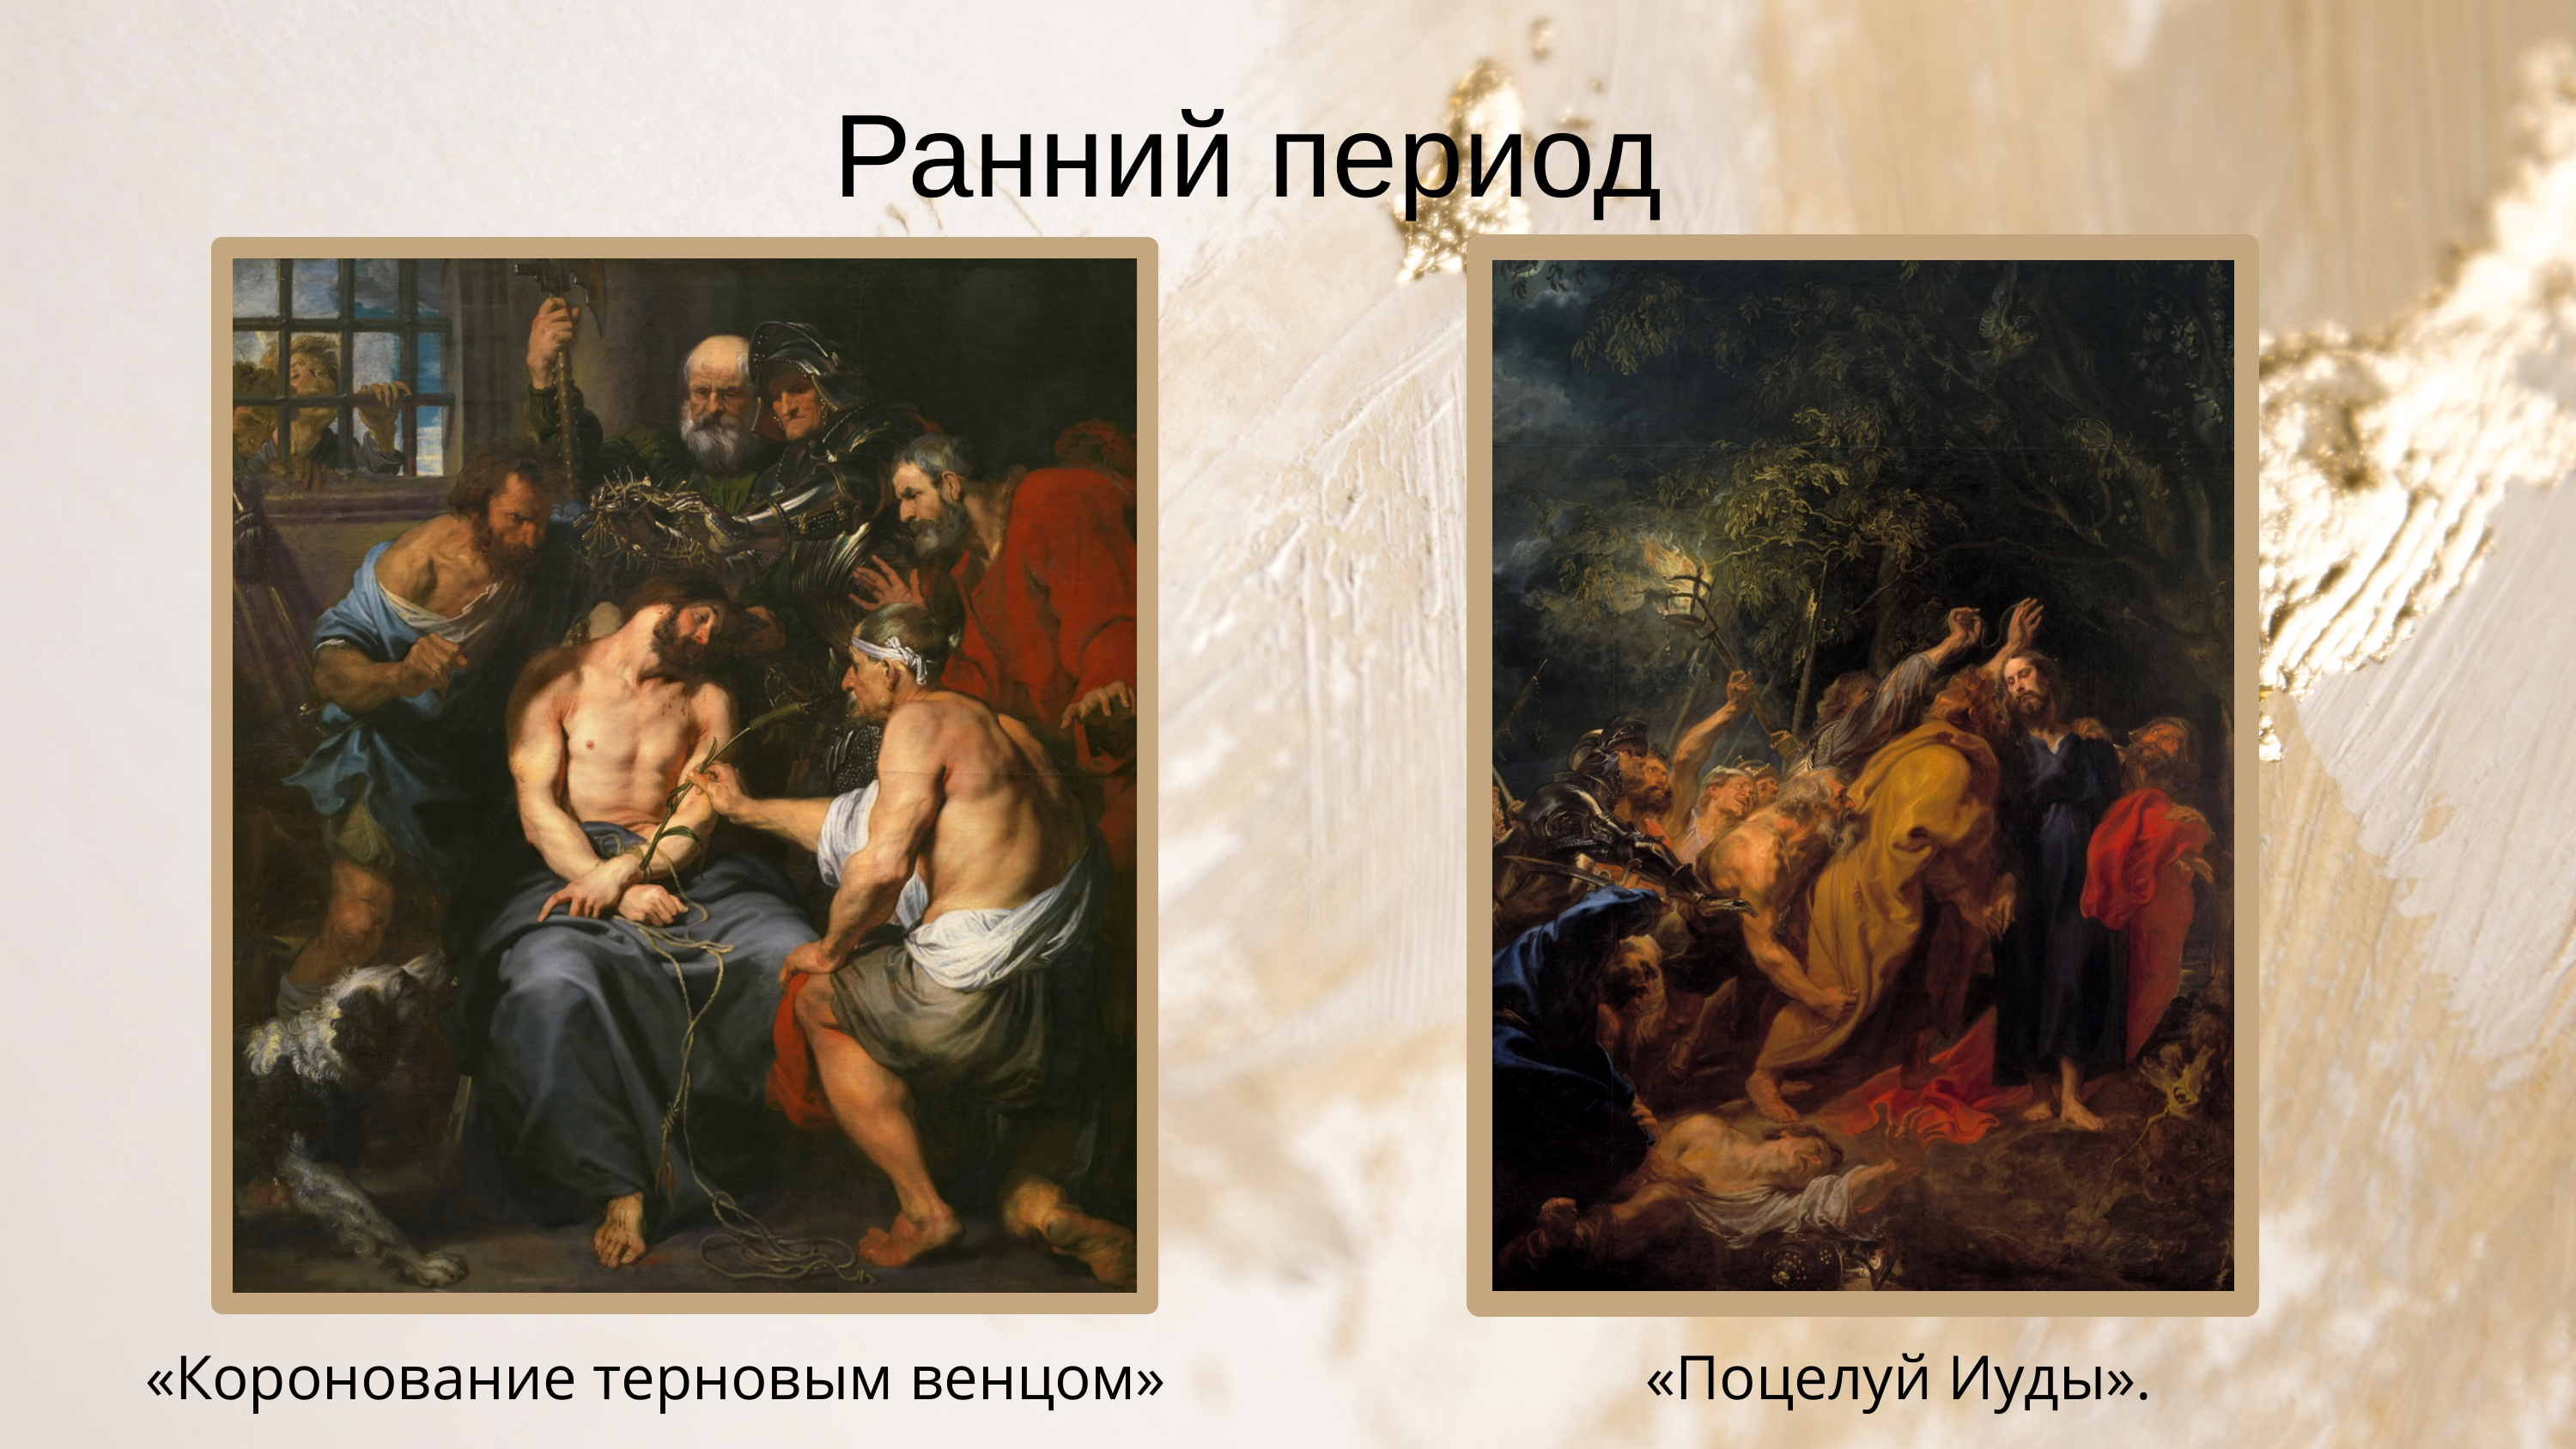

Ранний период

«Коронование терновым венцом»
«Поцелуй Иуды».